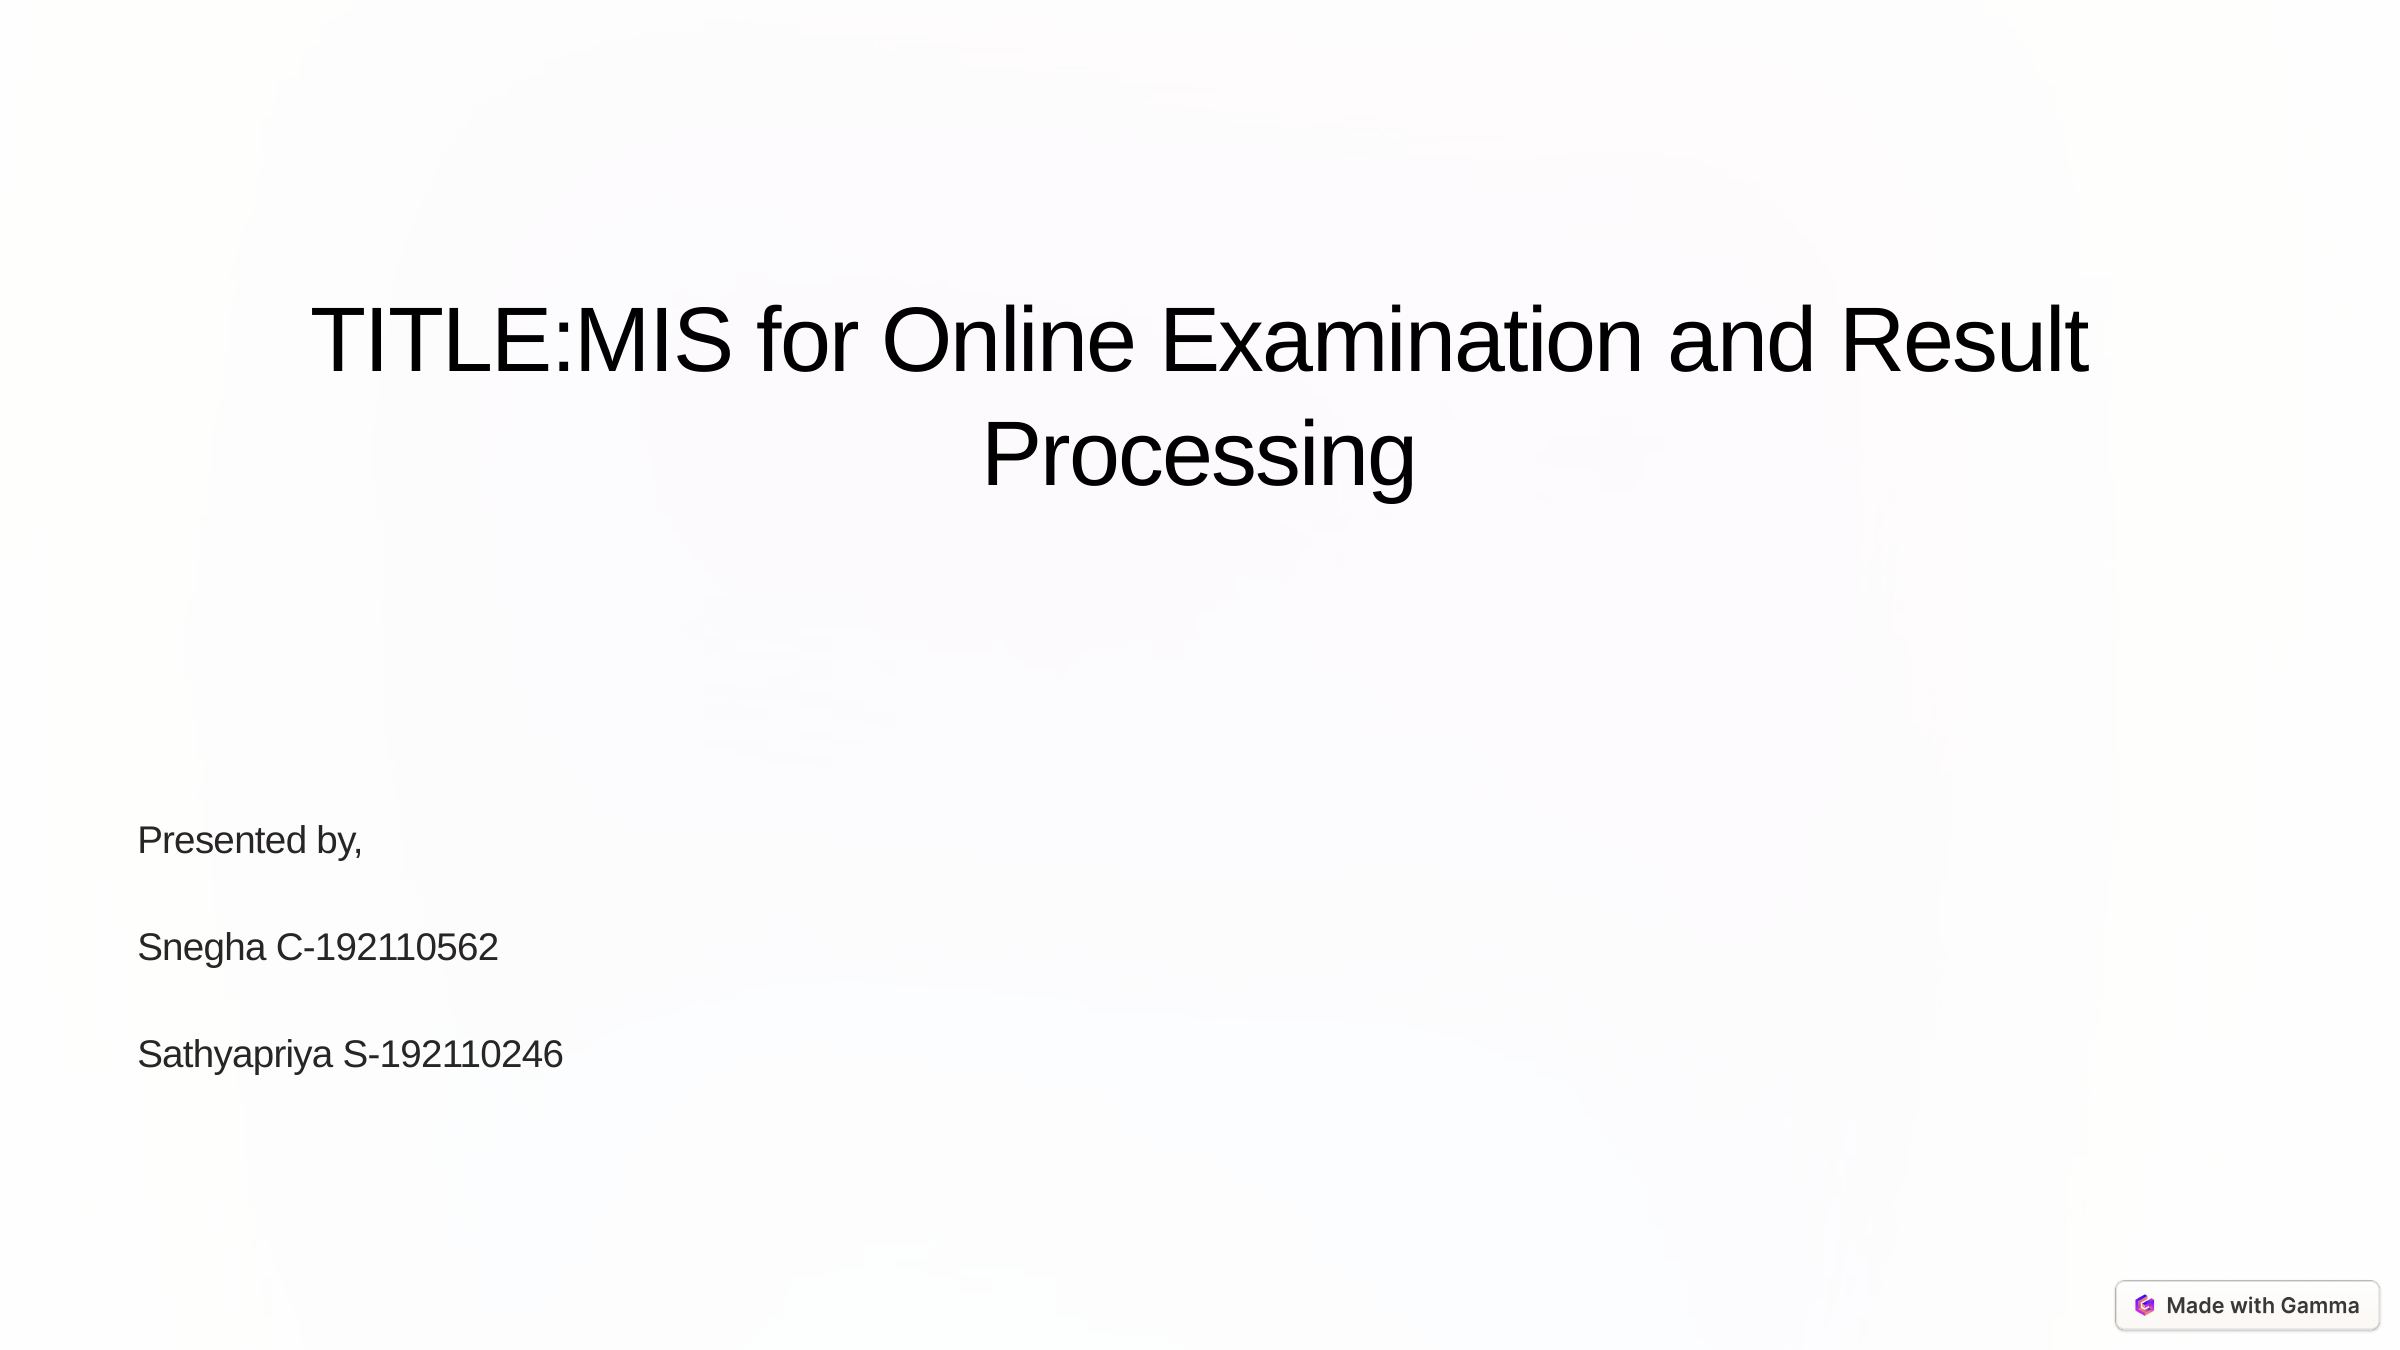

TITLE:MIS for Online Examination and Result Processing

Presented by,
Snegha C-192110562
Sathyapriya S-192110246